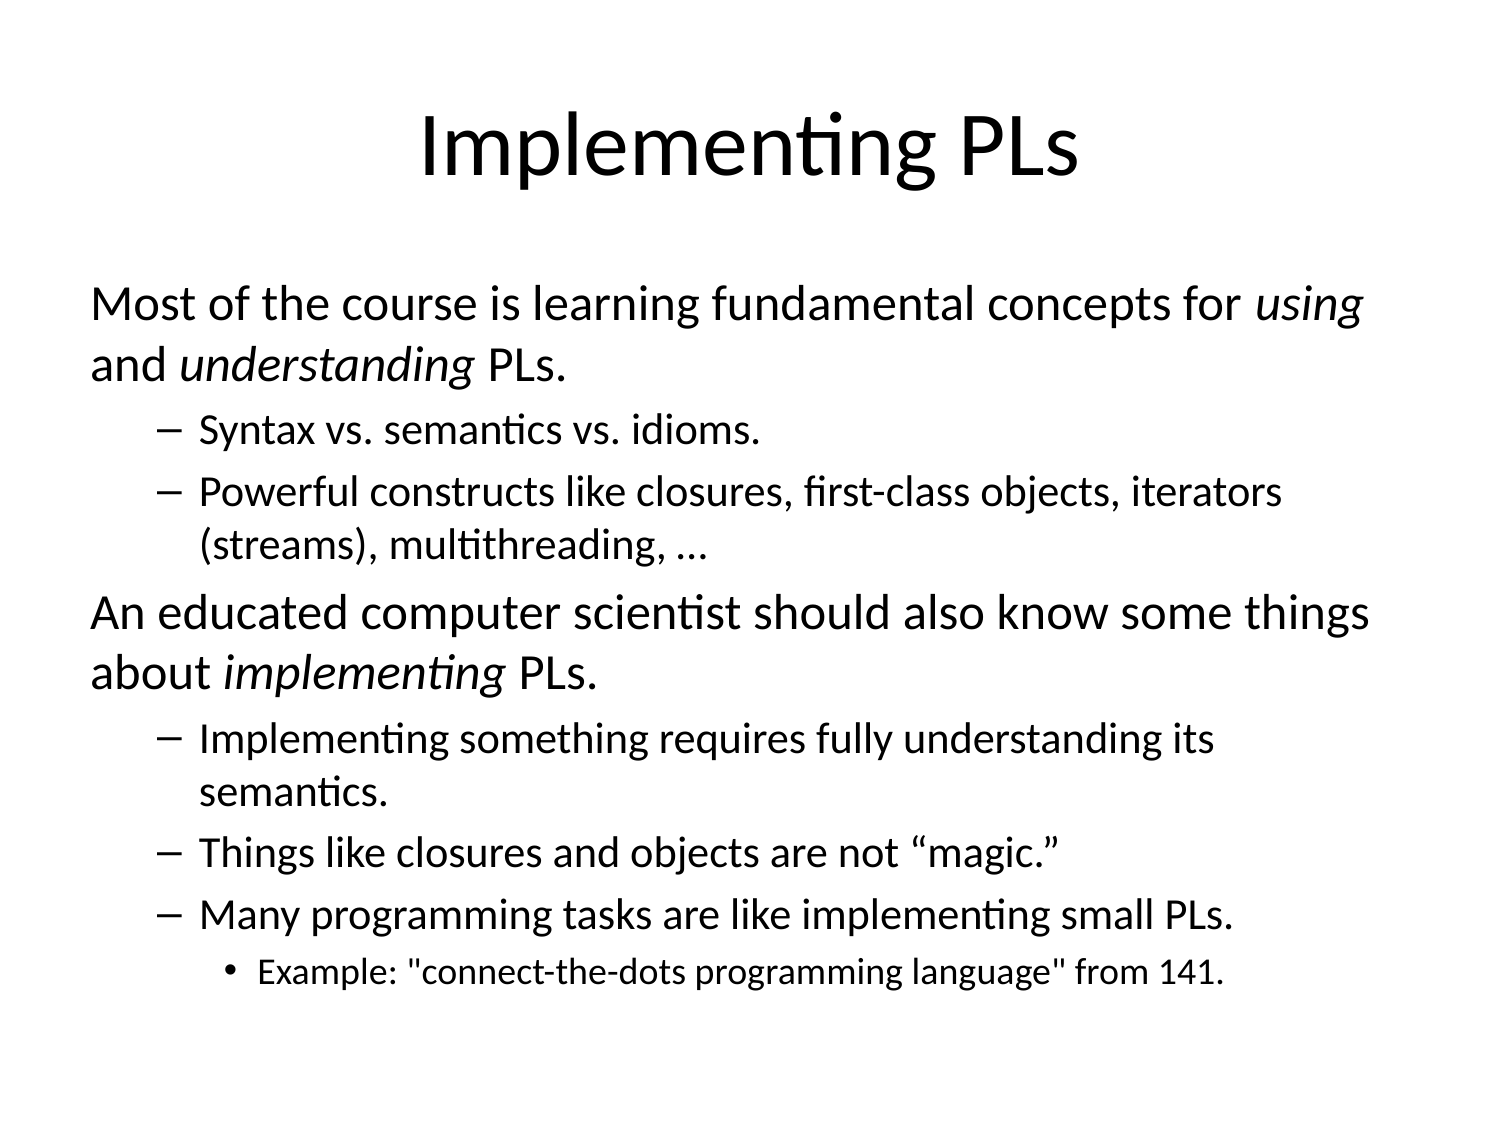

# Implementing PLs
Most of the course is learning fundamental concepts for using and understanding PLs.
Syntax vs. semantics vs. idioms.
Powerful constructs like closures, first-class objects, iterators (streams), multithreading, …
An educated computer scientist should also know some things about implementing PLs.
Implementing something requires fully understanding its semantics.
Things like closures and objects are not “magic.”
Many programming tasks are like implementing small PLs.
Example: "connect-the-dots programming language" from 141.